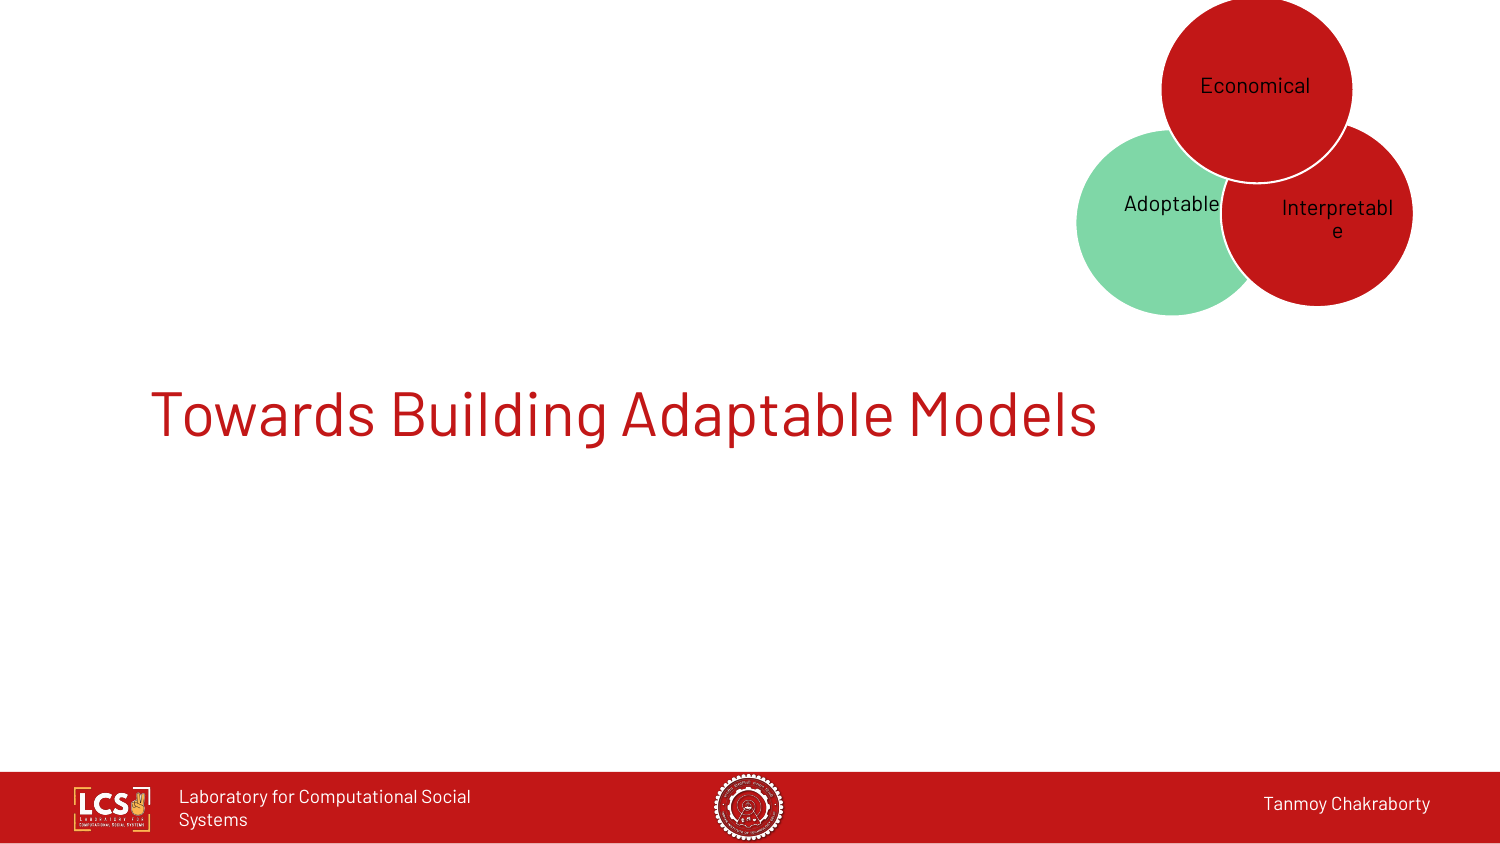

Economical

Interpretable

Adoptable
# Towards Building Adaptable Models